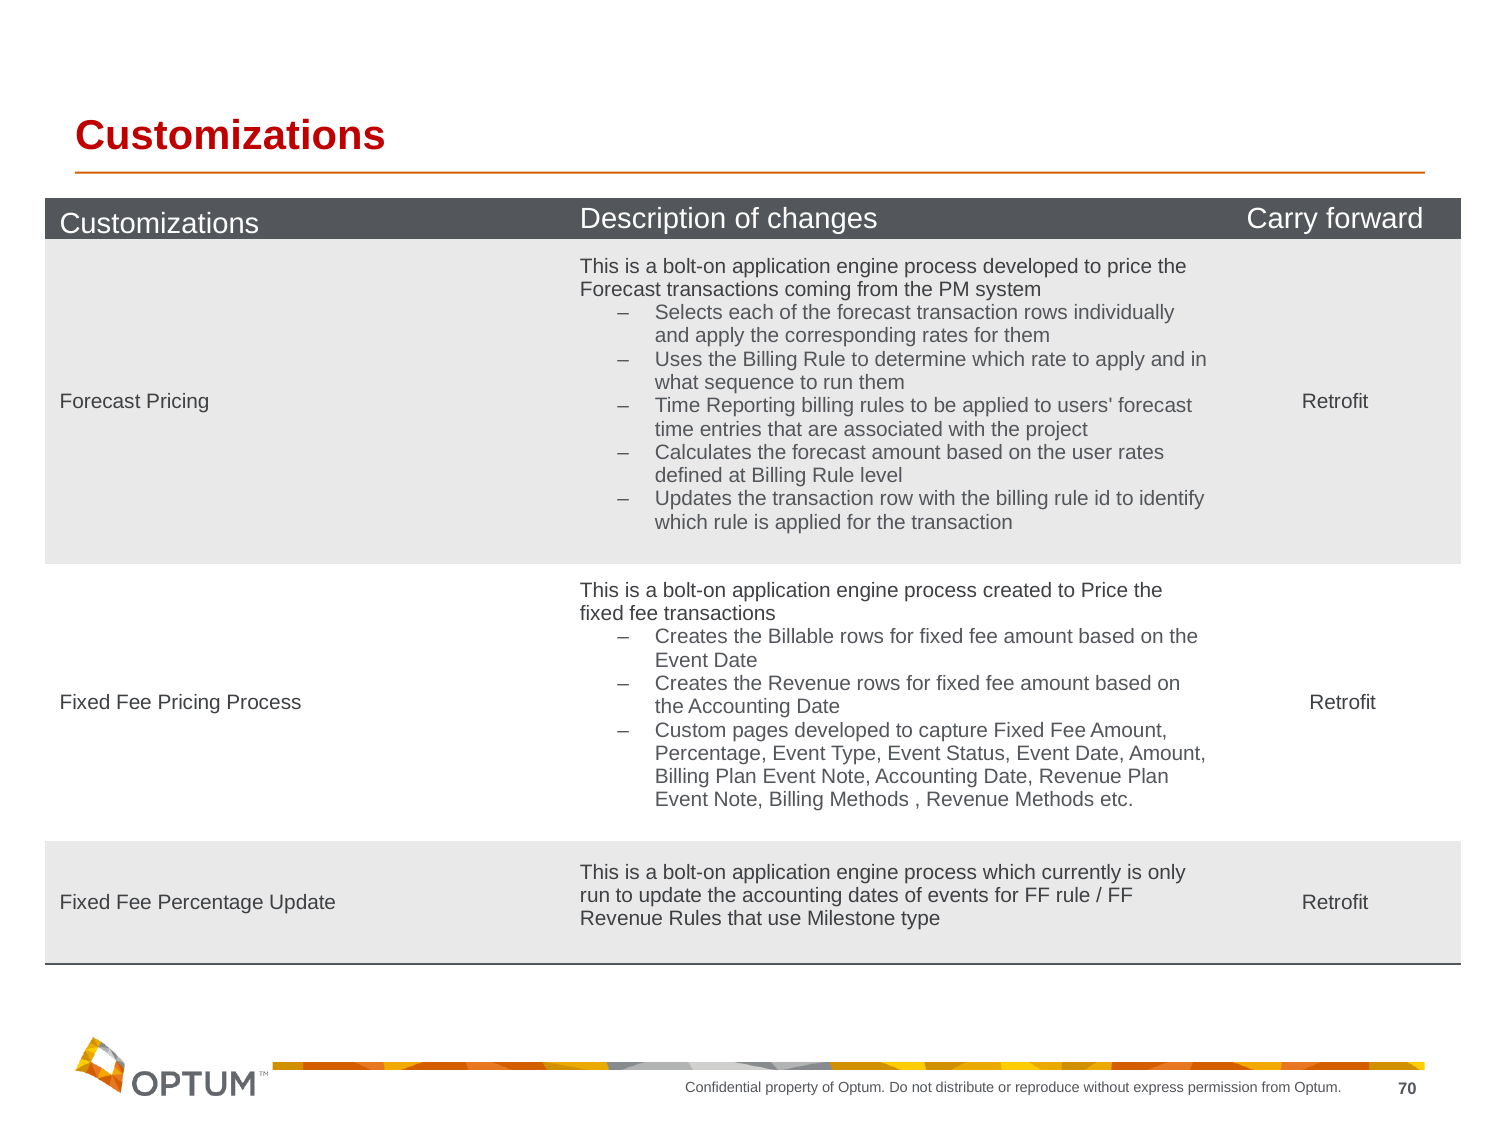

# Customizations
| Customizations | Description of changes | Carry forward |
| --- | --- | --- |
| Forecast Pricing | This is a bolt-on application engine process developed to price the Forecast transactions coming from the PM system Selects each of the forecast transaction rows individually and apply the corresponding rates for them Uses the Billing Rule to determine which rate to apply and in what sequence to run them Time Reporting billing rules to be applied to users' forecast time entries that are associated with the project Calculates the forecast amount based on the user rates defined at Billing Rule level Updates the transaction row with the billing rule id to identify which rule is applied for the transaction | Retrofit |
| Fixed Fee Pricing Process | This is a bolt-on application engine process created to Price the fixed fee transactions Creates the Billable rows for fixed fee amount based on the Event Date Creates the Revenue rows for fixed fee amount based on the Accounting Date Custom pages developed to capture Fixed Fee Amount, Percentage, Event Type, Event Status, Event Date, Amount, Billing Plan Event Note, Accounting Date, Revenue Plan Event Note, Billing Methods , Revenue Methods etc. | Retrofit |
| Fixed Fee Percentage Update | This is a bolt-on application engine process which currently is only run to update the accounting dates of events for FF rule / FF Revenue Rules that use Milestone type | Retrofit |